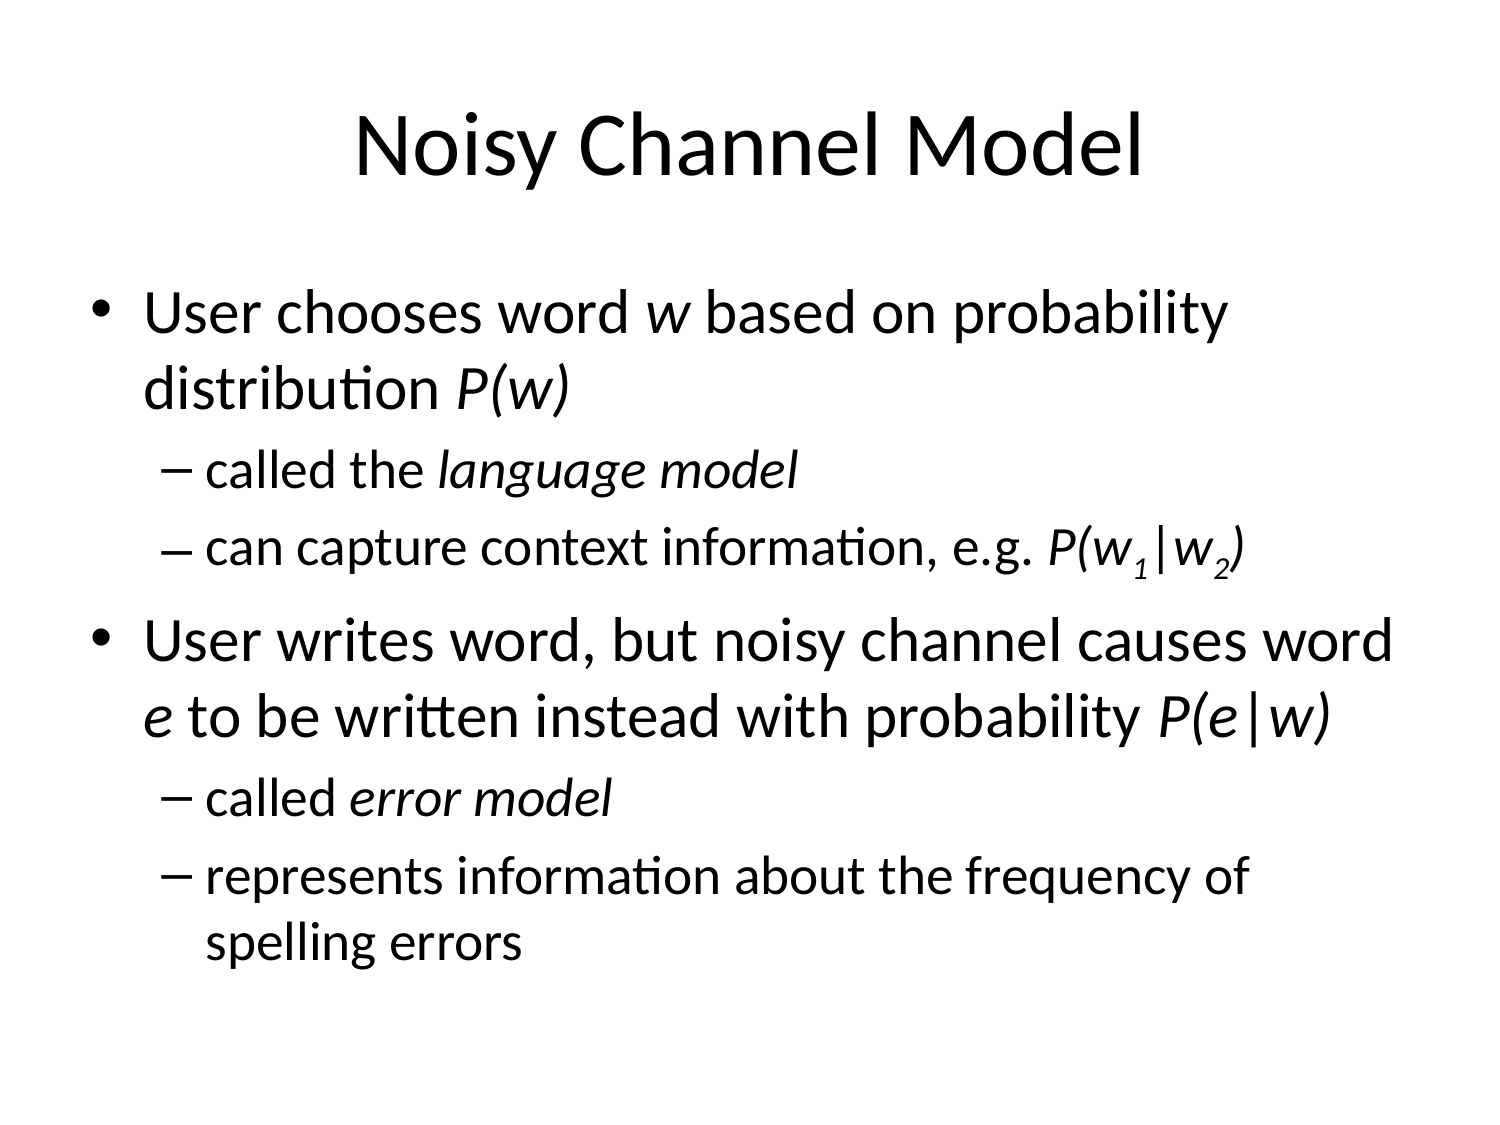

# Noisy Channel Model
User chooses word w based on probability distribution P(w)
called the language model
can capture context information, e.g. P(w1|w2)
User writes word, but noisy channel causes word e to be written instead with probability P(e|w)
called error model
represents information about the frequency of spelling errors